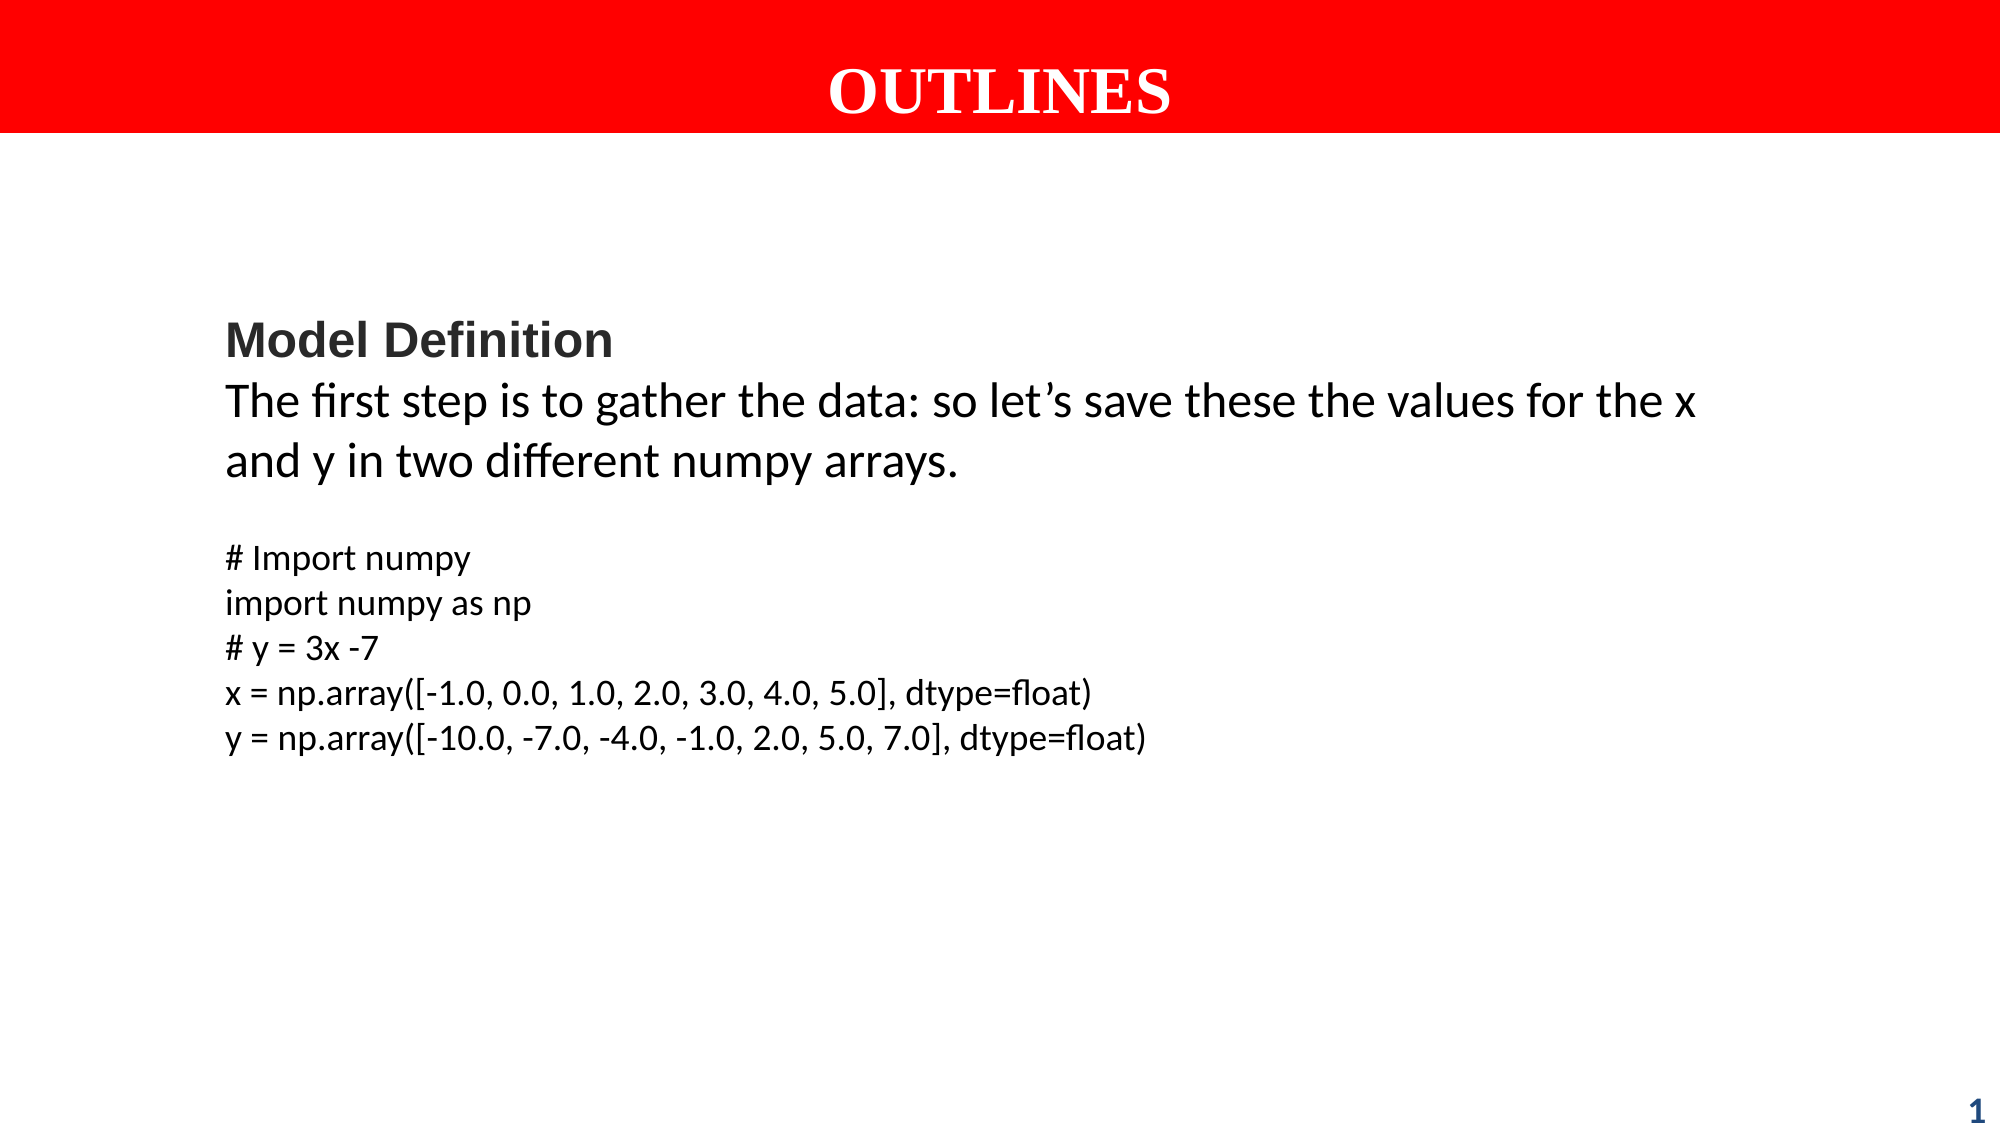

Outlines
Model Definition
The first step is to gather the data: so let’s save these the values for the x and y in two different numpy arrays.

# Import numpy
import numpy as np
# y = 3x -7
x = np.array([-1.0, 0.0, 1.0, 2.0, 3.0, 4.0, 5.0], dtype=float)
y = np.array([-10.0, -7.0, -4.0, -1.0, 2.0, 5.0, 7.0], dtype=float)
1